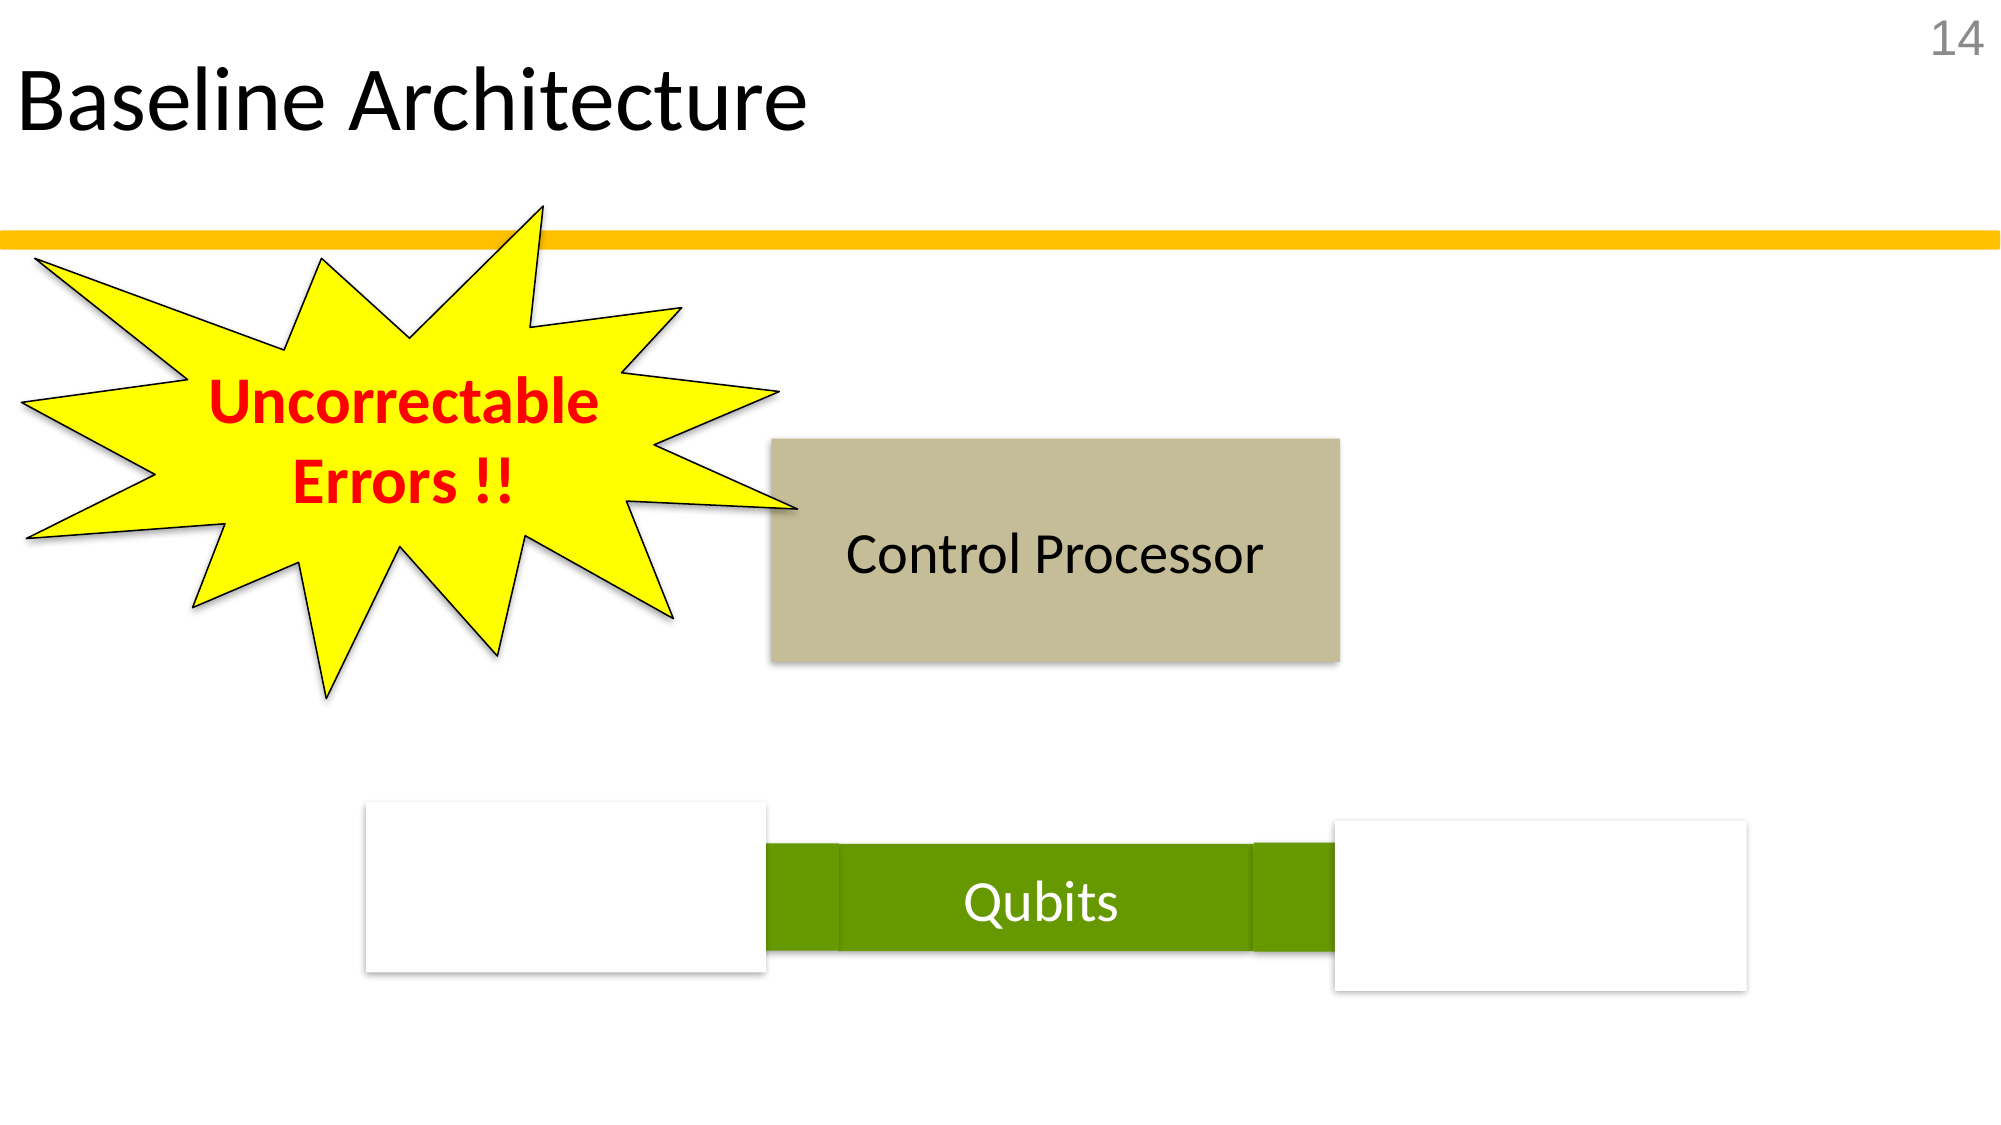

# Baseline Architecture
14
Uncorrectable Errors !!
Control Processor

Qubits